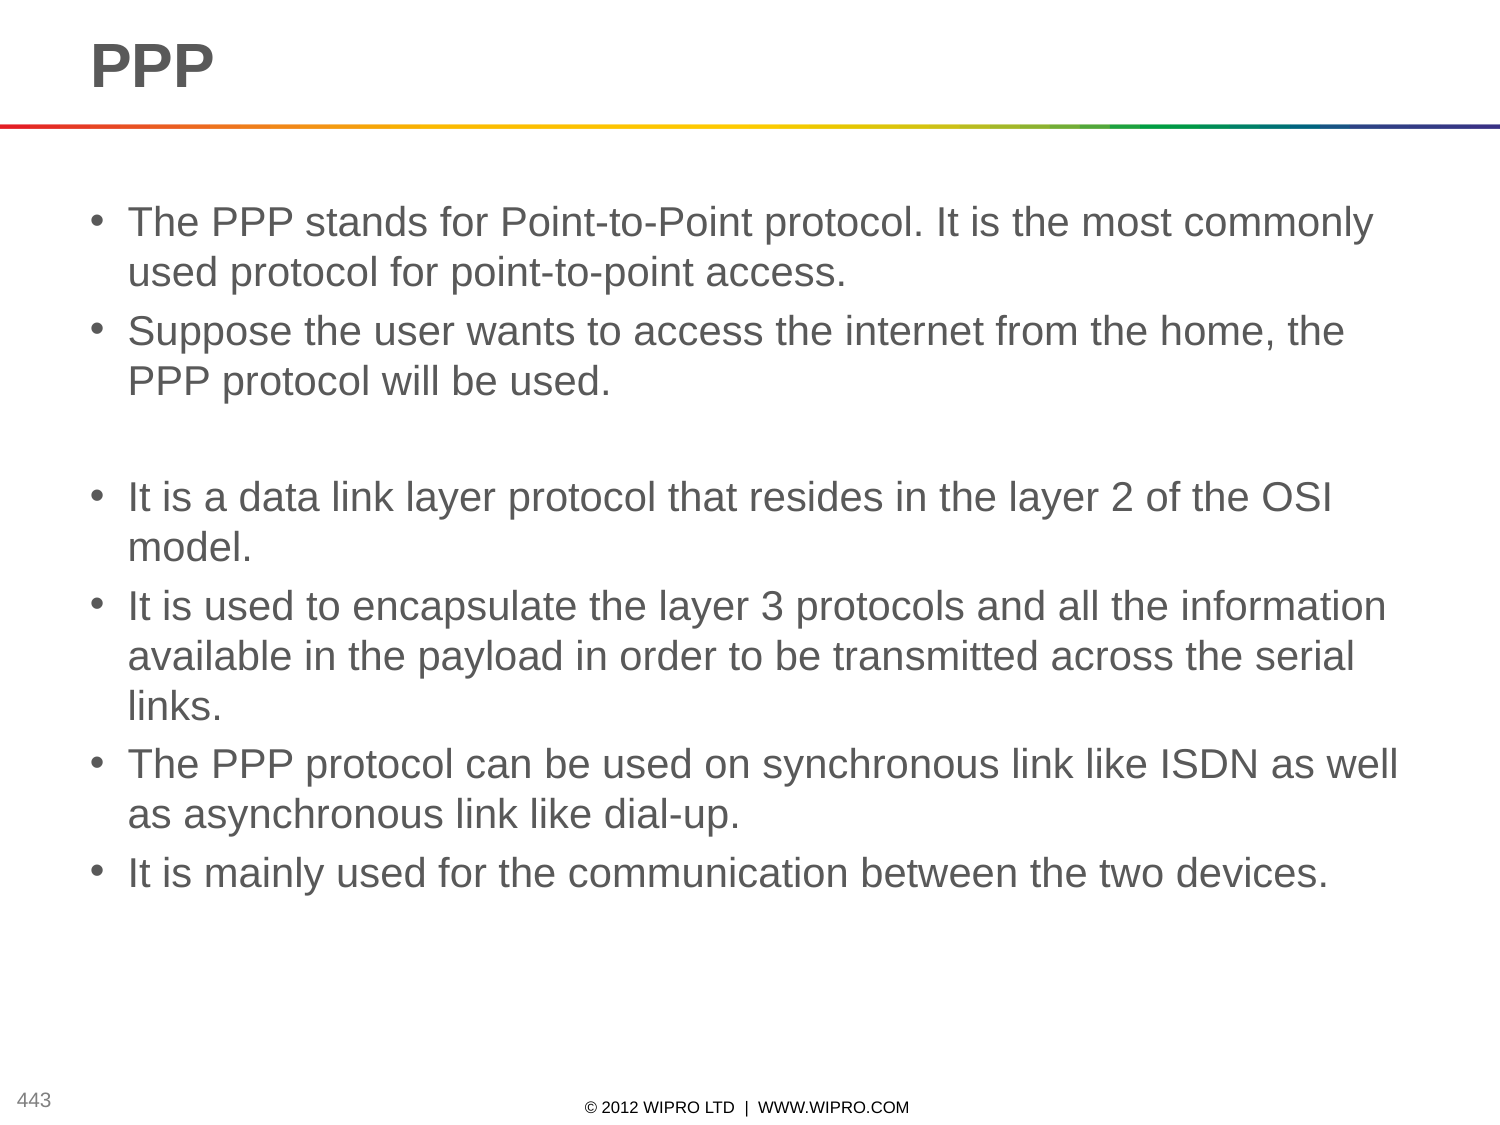

# PPP
The PPP stands for Point-to-Point protocol. It is the most commonly used protocol for point-to-point access.
Suppose the user wants to access the internet from the home, the PPP protocol will be used.

It is a data link layer protocol that resides in the layer 2 of the OSI model.
It is used to encapsulate the layer 3 protocols and all the information available in the payload in order to be transmitted across the serial links.
The PPP protocol can be used on synchronous link like ISDN as well as asynchronous link like dial-up.
It is mainly used for the communication between the two devices.